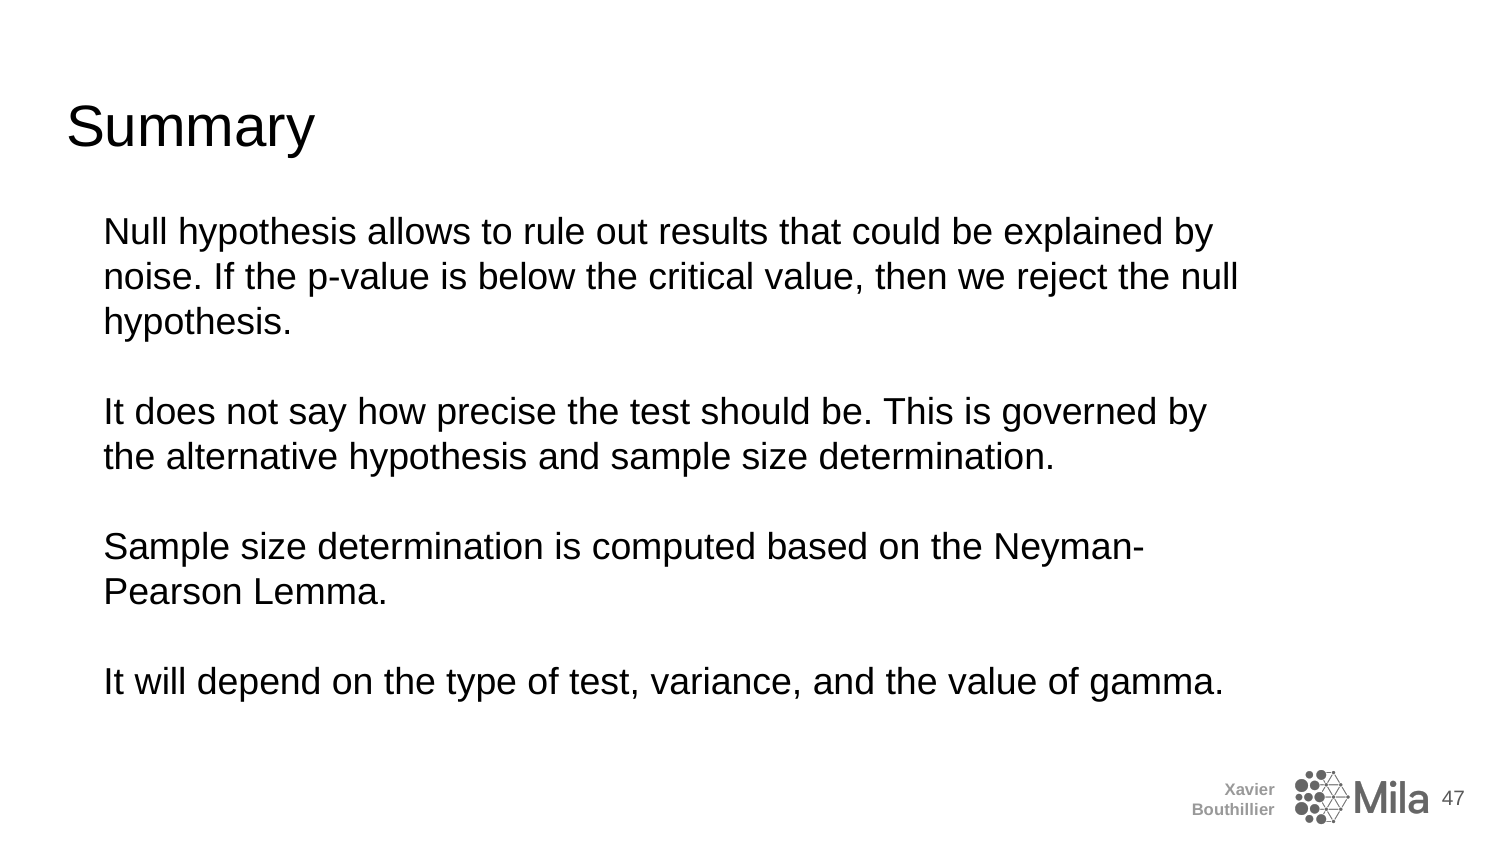

# Summary

Null hypothesis allows to rule out results that could be explained by noise. If the p-value is below the critical value, then we reject the null hypothesis.

It does not say how precise the test should be. This is governed by the alternative hypothesis and sample size determination.

Sample size determination is computed based on the Neyman-Pearson Lemma.

It will depend on the type of test, variance, and the value of gamma.

47